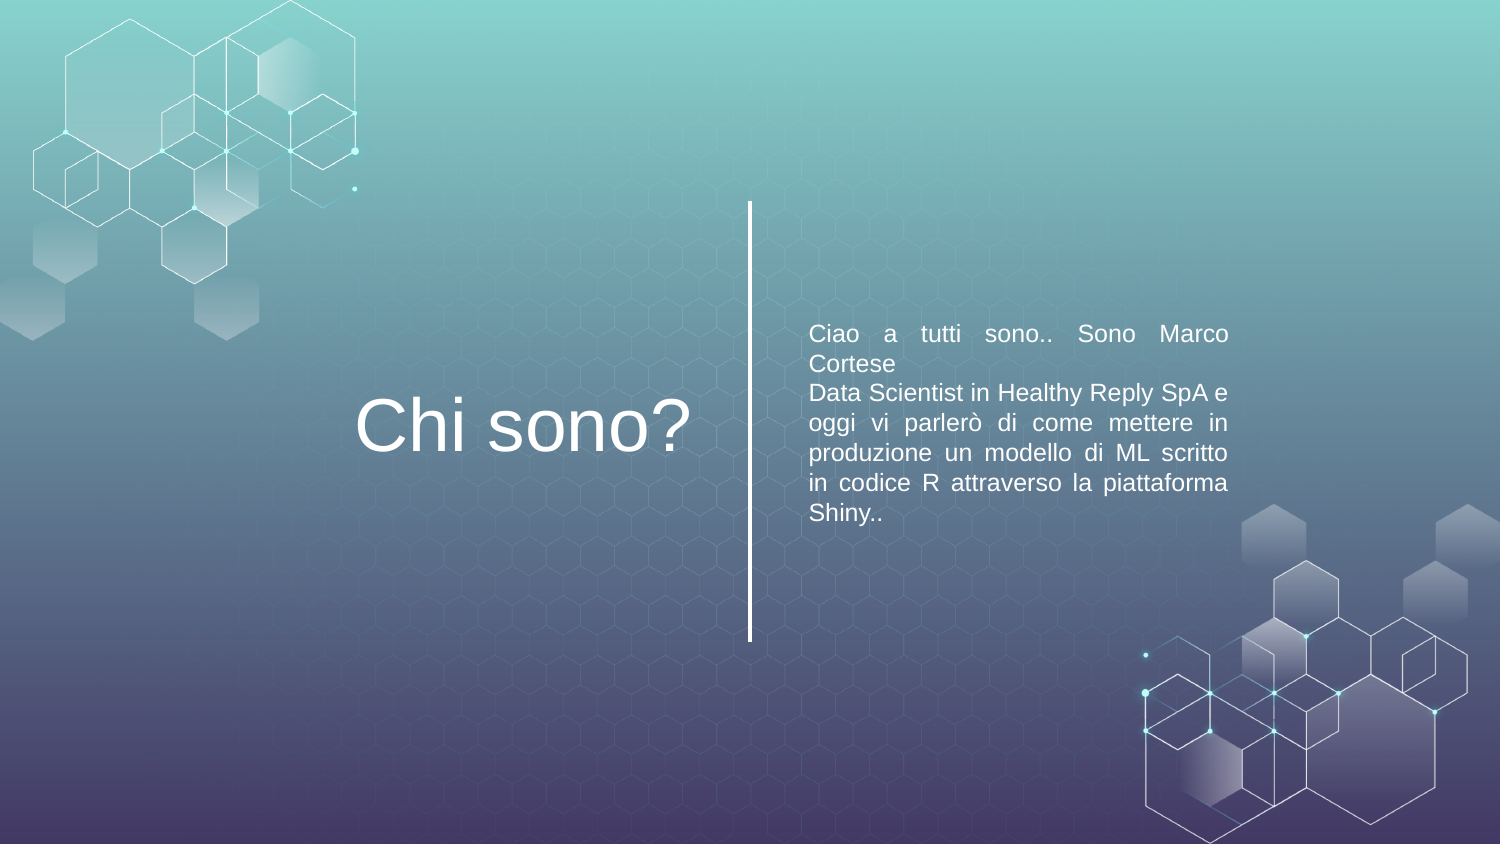

Ciao a tutti sono.. Sono Marco Cortese
Data Scientist in Healthy Reply SpA e oggi vi parlerò di come mettere in produzione un modello di ML scritto in codice R attraverso la piattaforma Shiny..
# Chi sono?